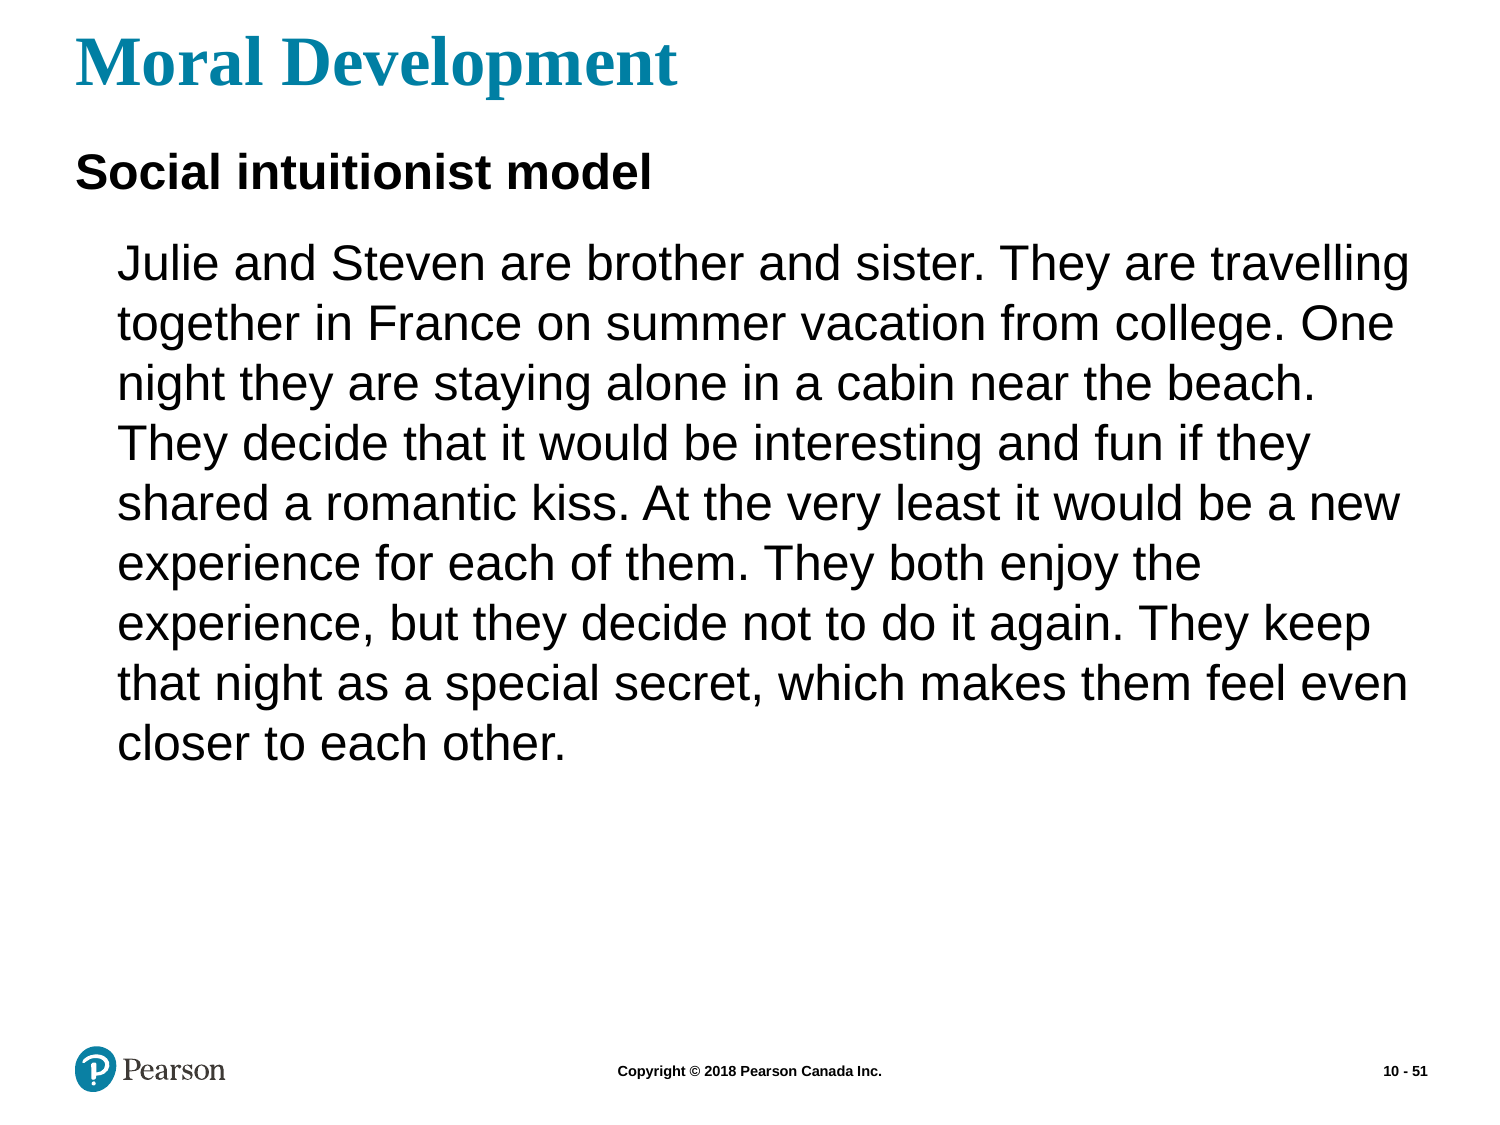

# Moral Development
Social intuitionist model
	Julie and Steven are brother and sister. They are travelling together in France on summer vacation from college. One night they are staying alone in a cabin near the beach. They decide that it would be interesting and fun if they shared a romantic kiss. At the very least it would be a new experience for each of them. They both enjoy the experience, but they decide not to do it again. They keep that night as a special secret, which makes them feel even closer to each other.